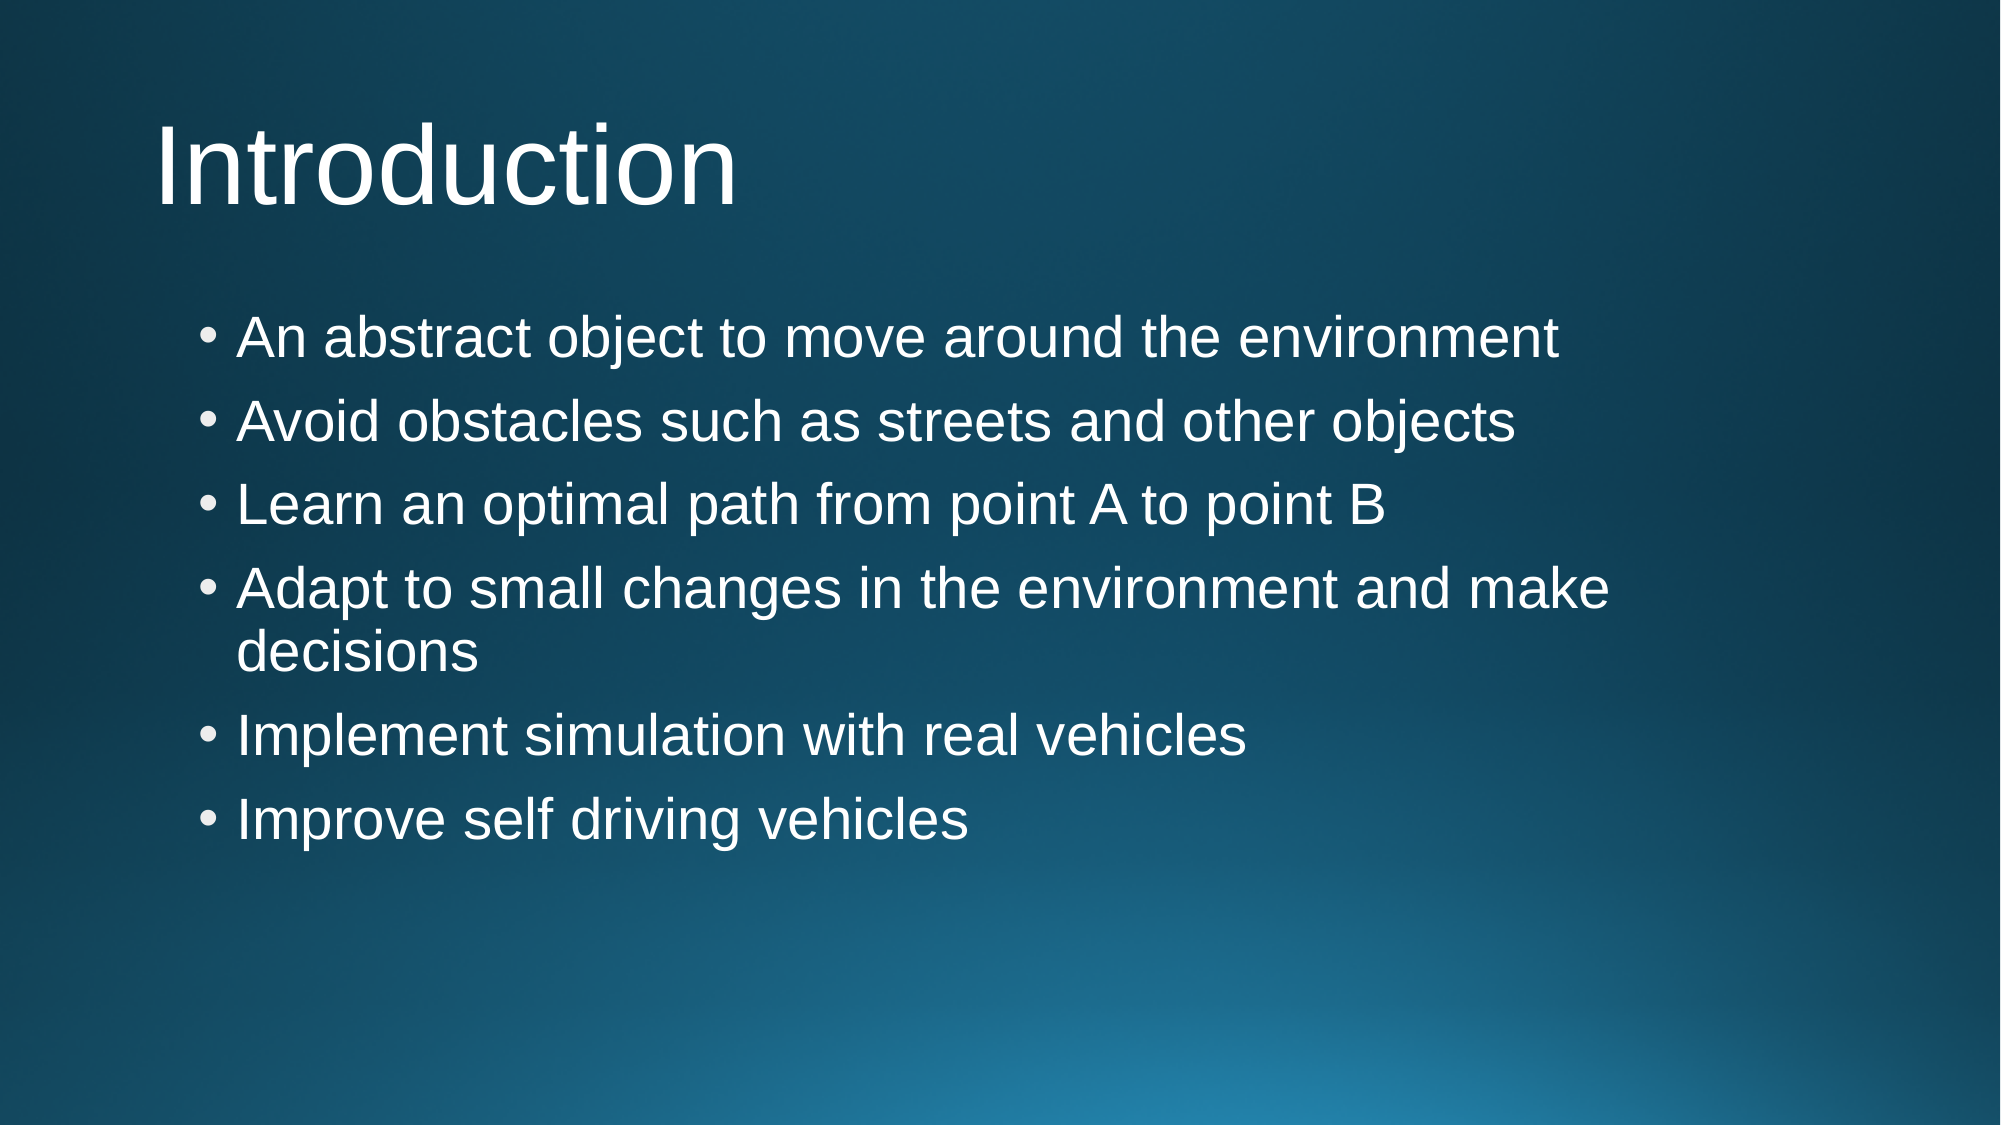

# Introduction
An abstract object to move around the environment
Avoid obstacles such as streets and other objects
Learn an optimal path from point A to point B
Adapt to small changes in the environment and make decisions
Implement simulation with real vehicles
Improve self driving vehicles